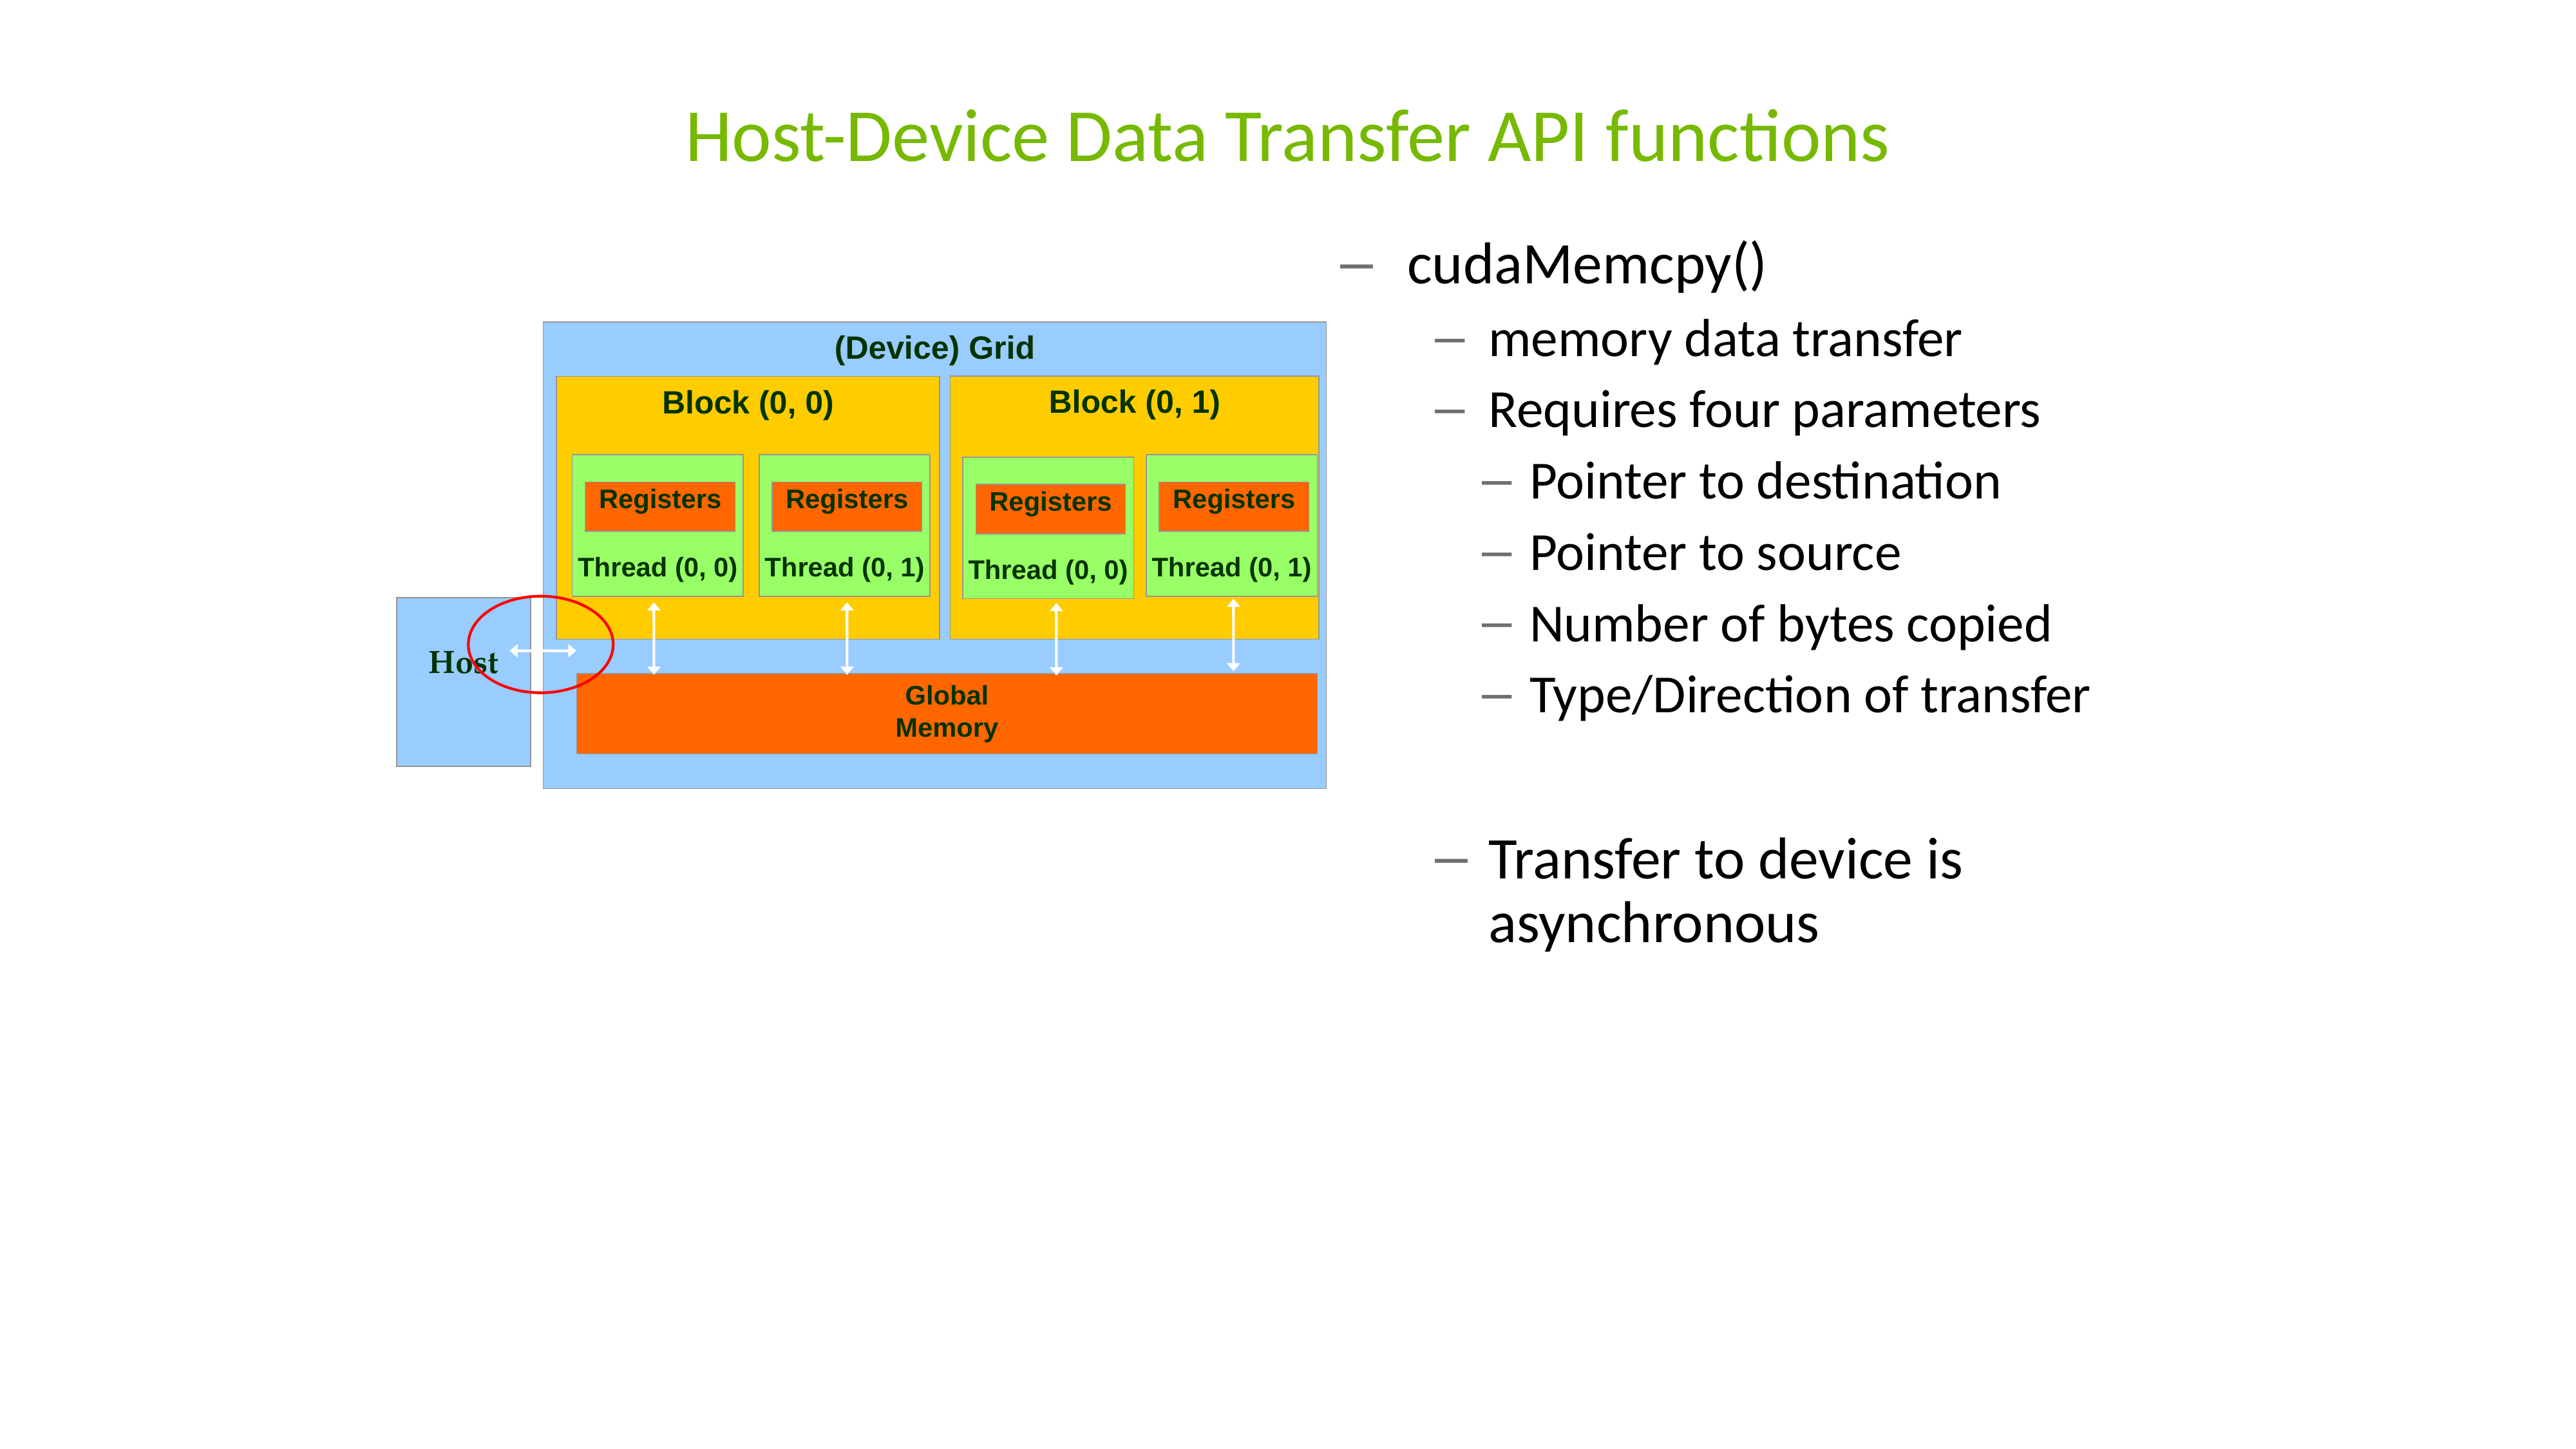

# Host-Device Data Transfer API functions
cudaMemcpy()
memory data transfer
Requires four parameters
Pointer to destination
Pointer to source
Number of bytes copied
Type/Direction of transfer

Transfer to device is asynchronous
(Device) Grid
Block (0, 1)
Block (0, 0)

Thread (0, 0)

Thread (0, 1)

Thread (0, 1)

Thread (0, 0)
Registers
Registers
Registers
Registers

Host

Global
Memory